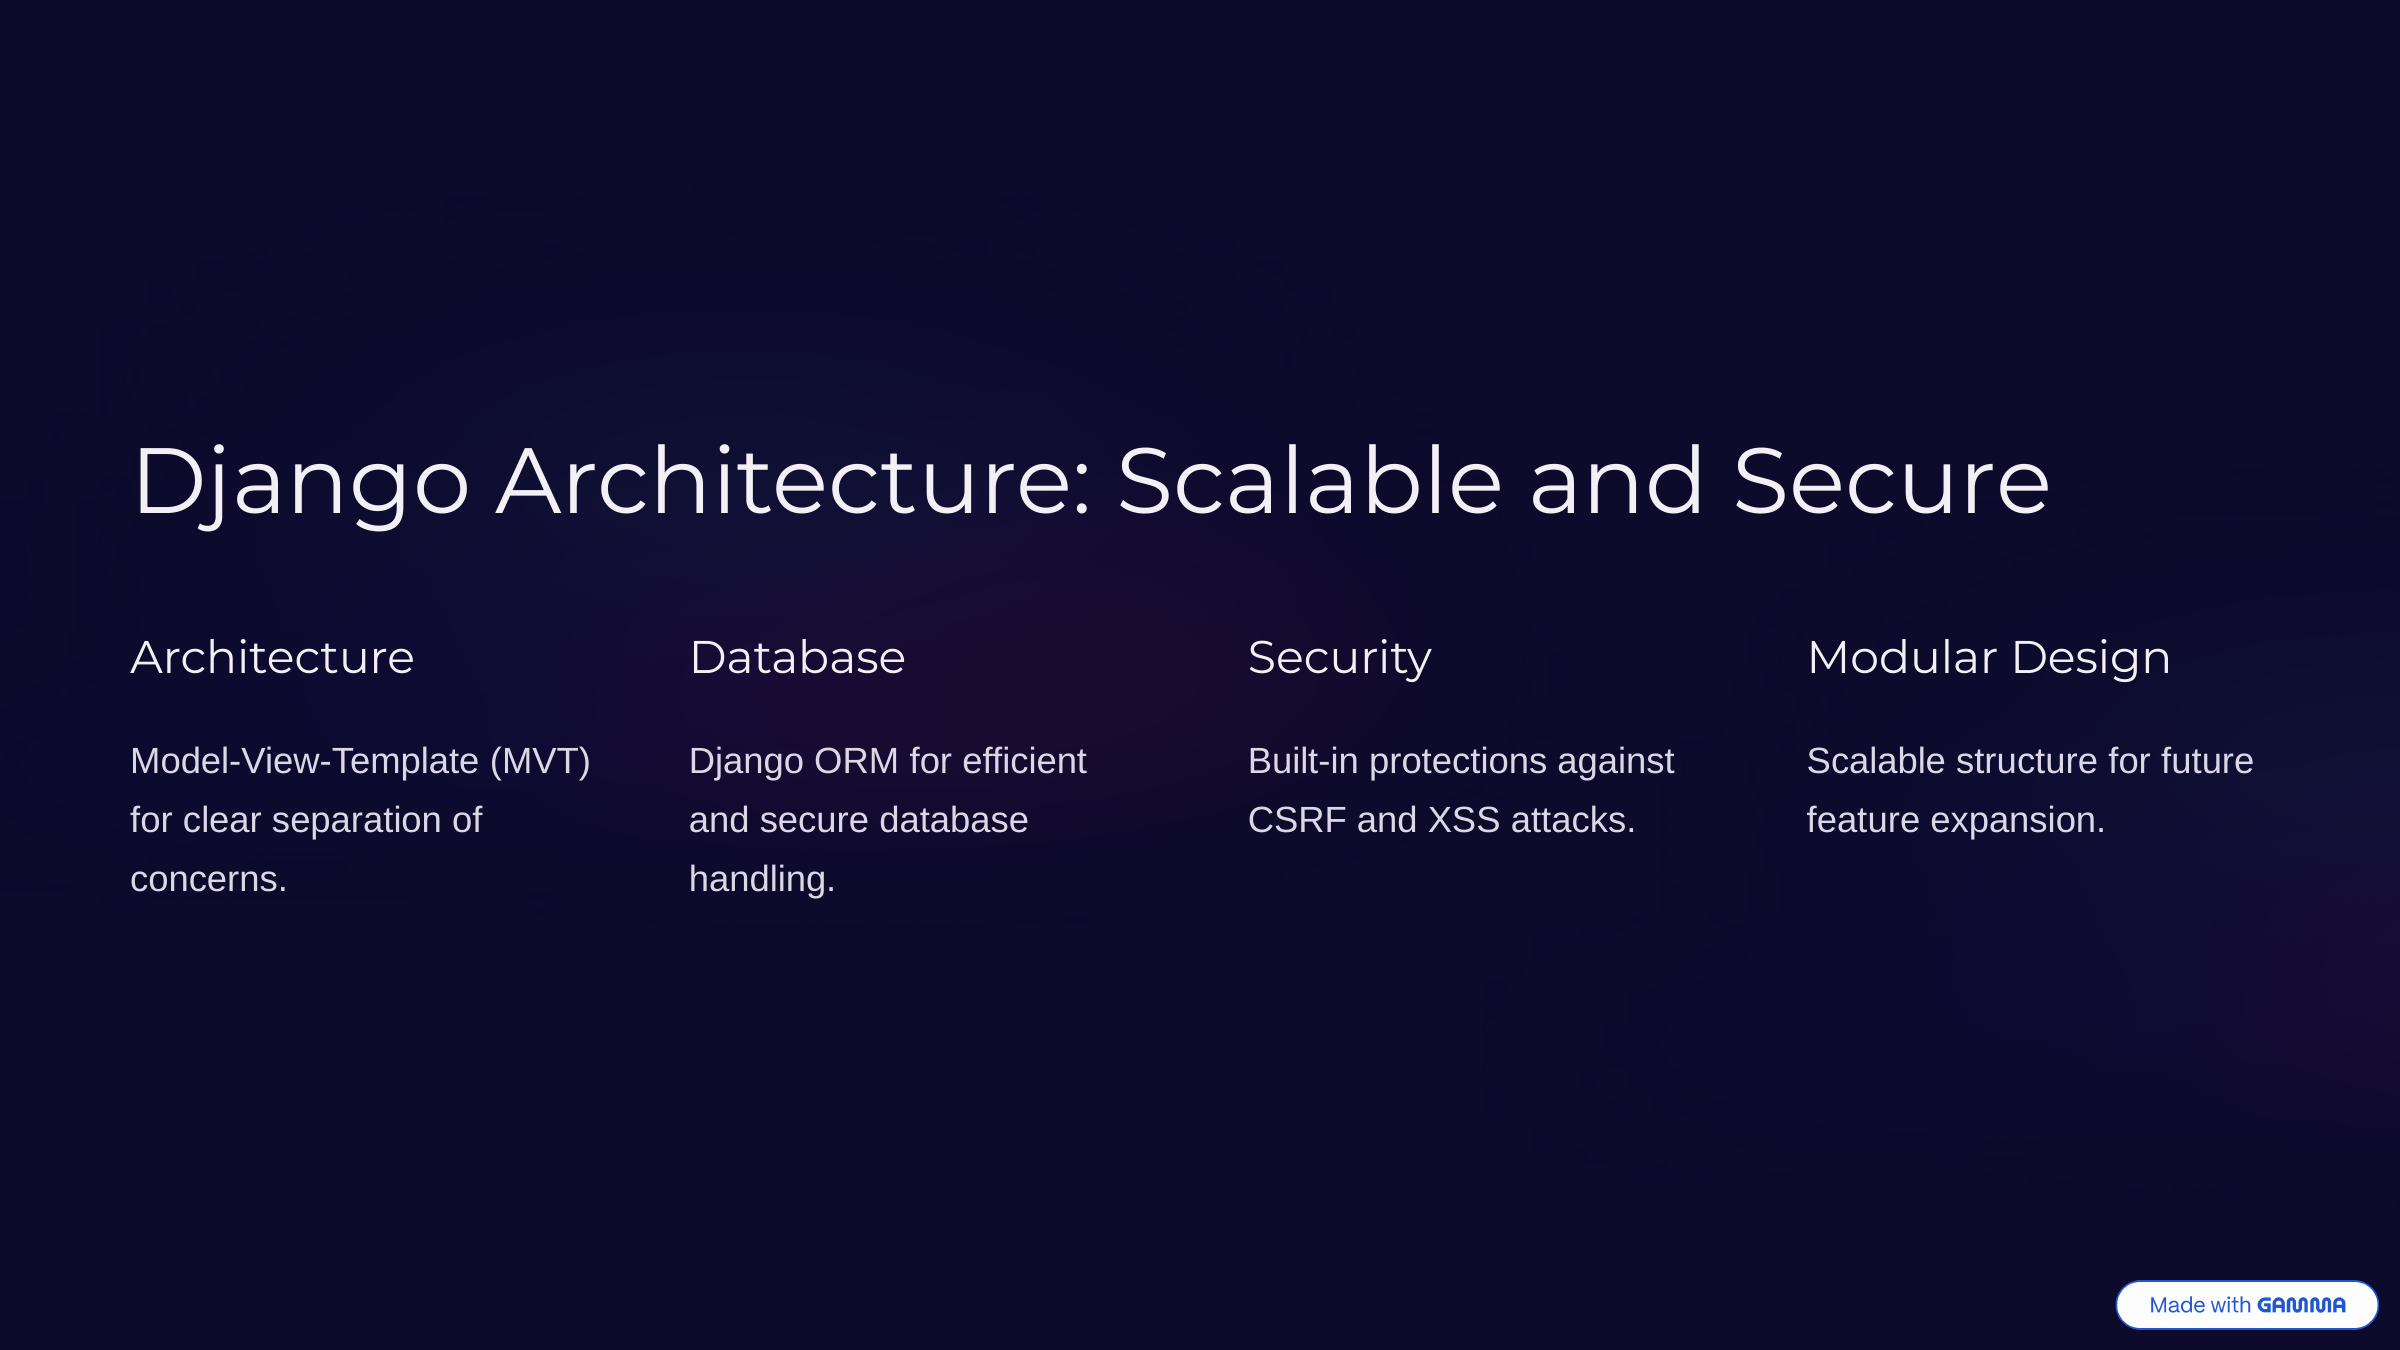

Django Architecture: Scalable and Secure
Architecture
Database
Security
Modular Design
Model-View-Template (MVT) for clear separation of concerns.
Django ORM for efficient and secure database handling.
Built-in protections against CSRF and XSS attacks.
Scalable structure for future feature expansion.